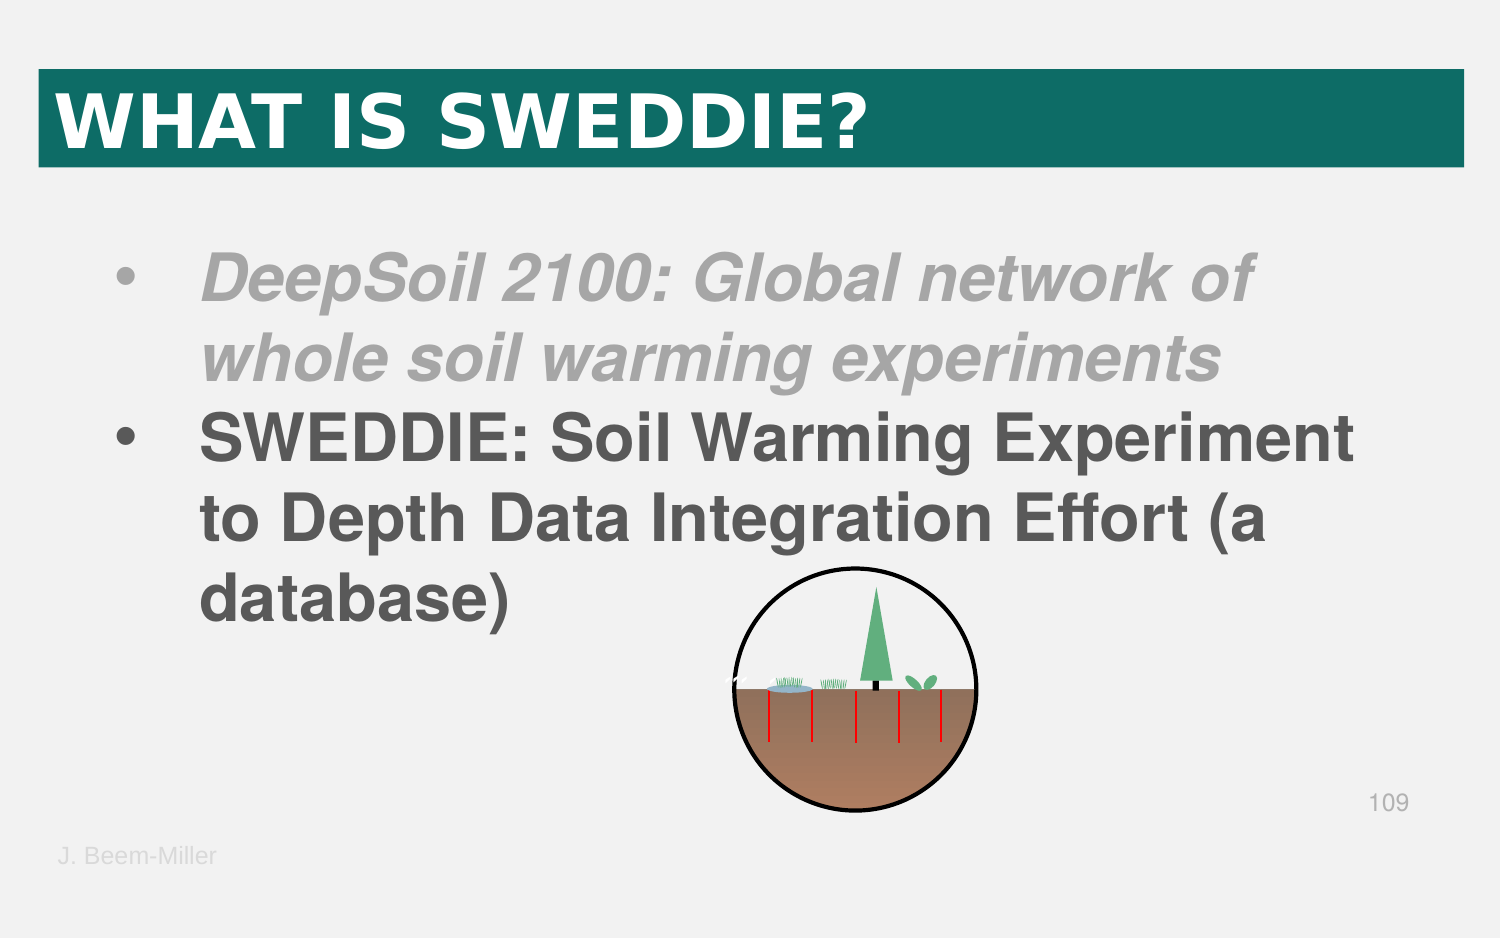

WHAT IS SWEDDIE?
DeepSoil 2100: Global network of whole soil warming experiments
SWEDDIE: Soil Warming Experiment to Depth Data Integration Effort (a database)

`

`

`

`

`

`

109
J. Beem-Miller